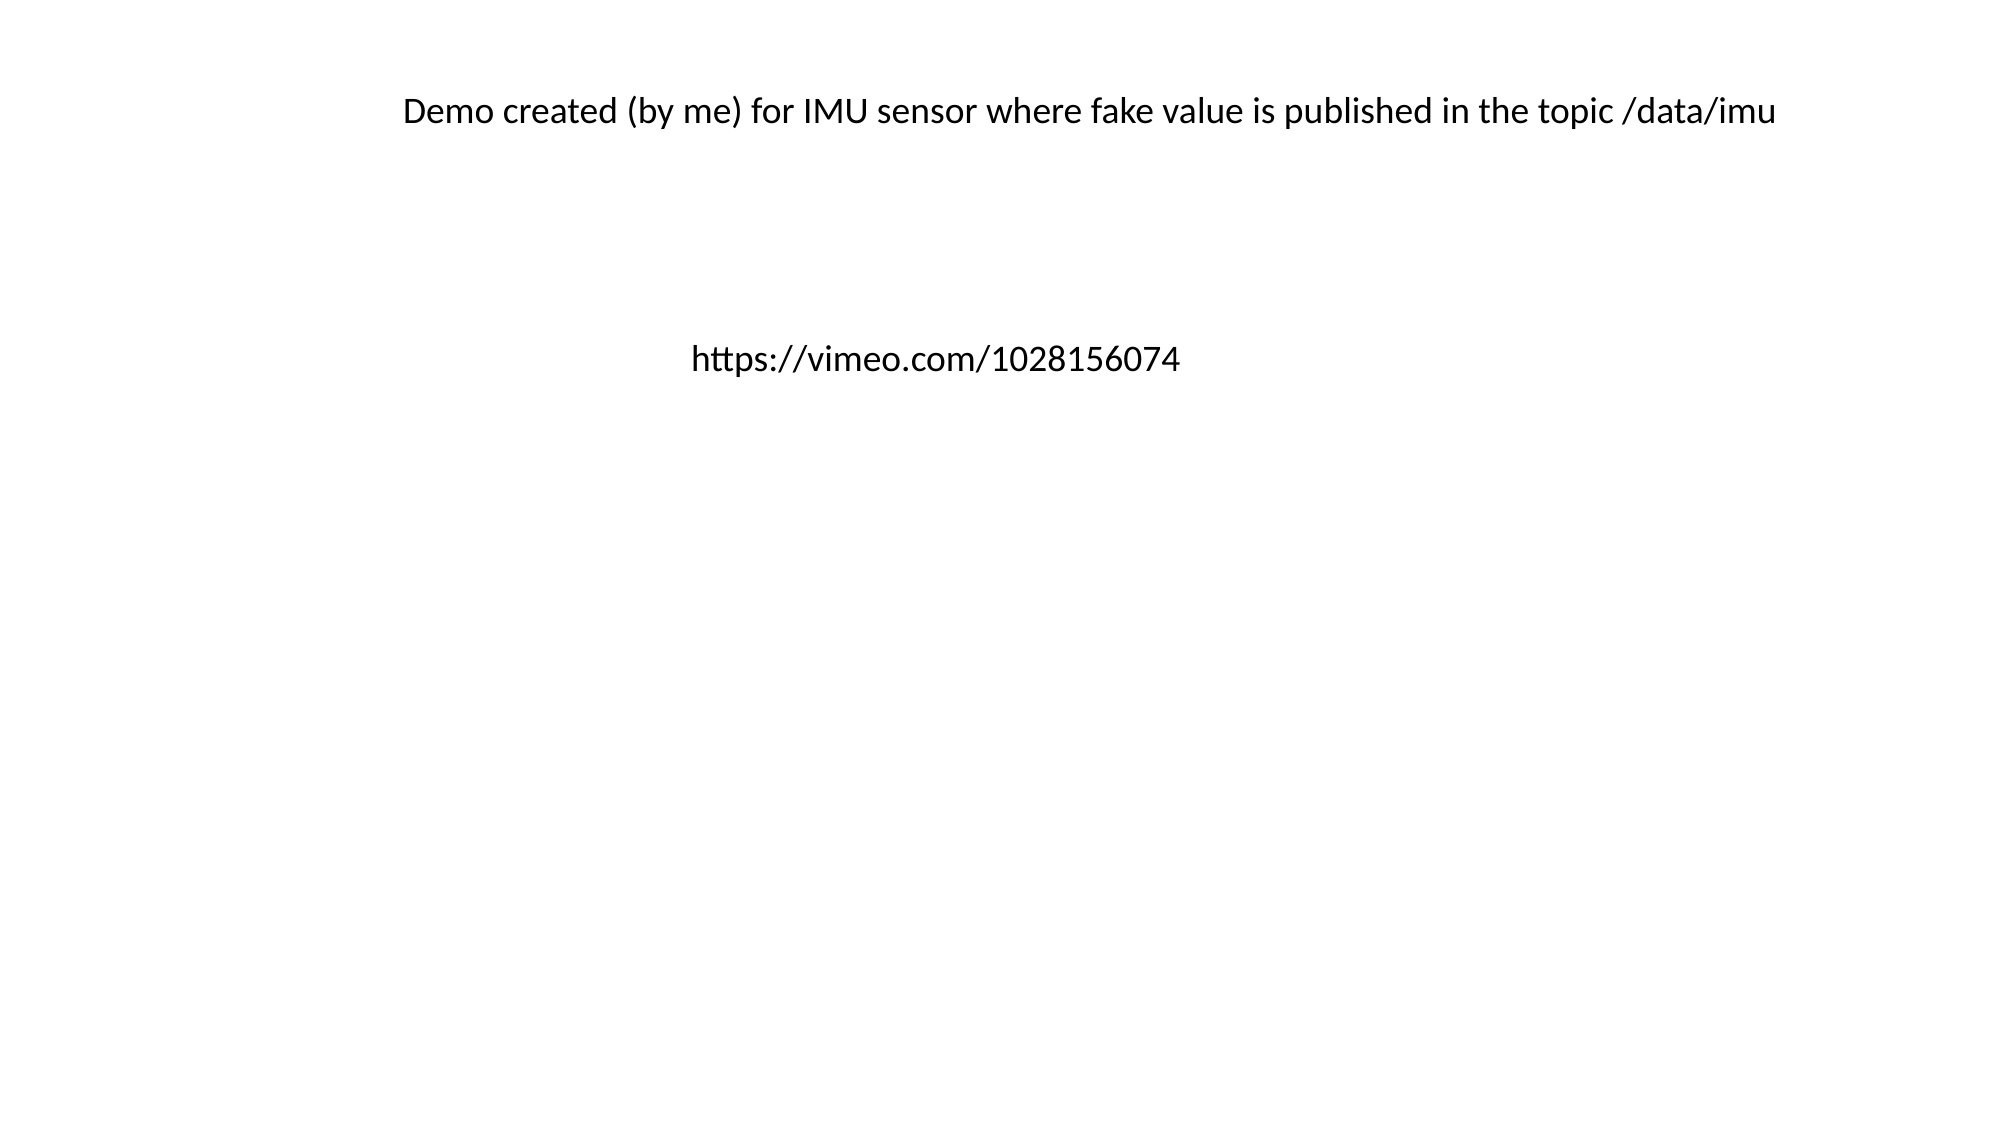

Demo created (by me) for IMU sensor where fake value is published in the topic /data/imu
https://vimeo.com/1028156074